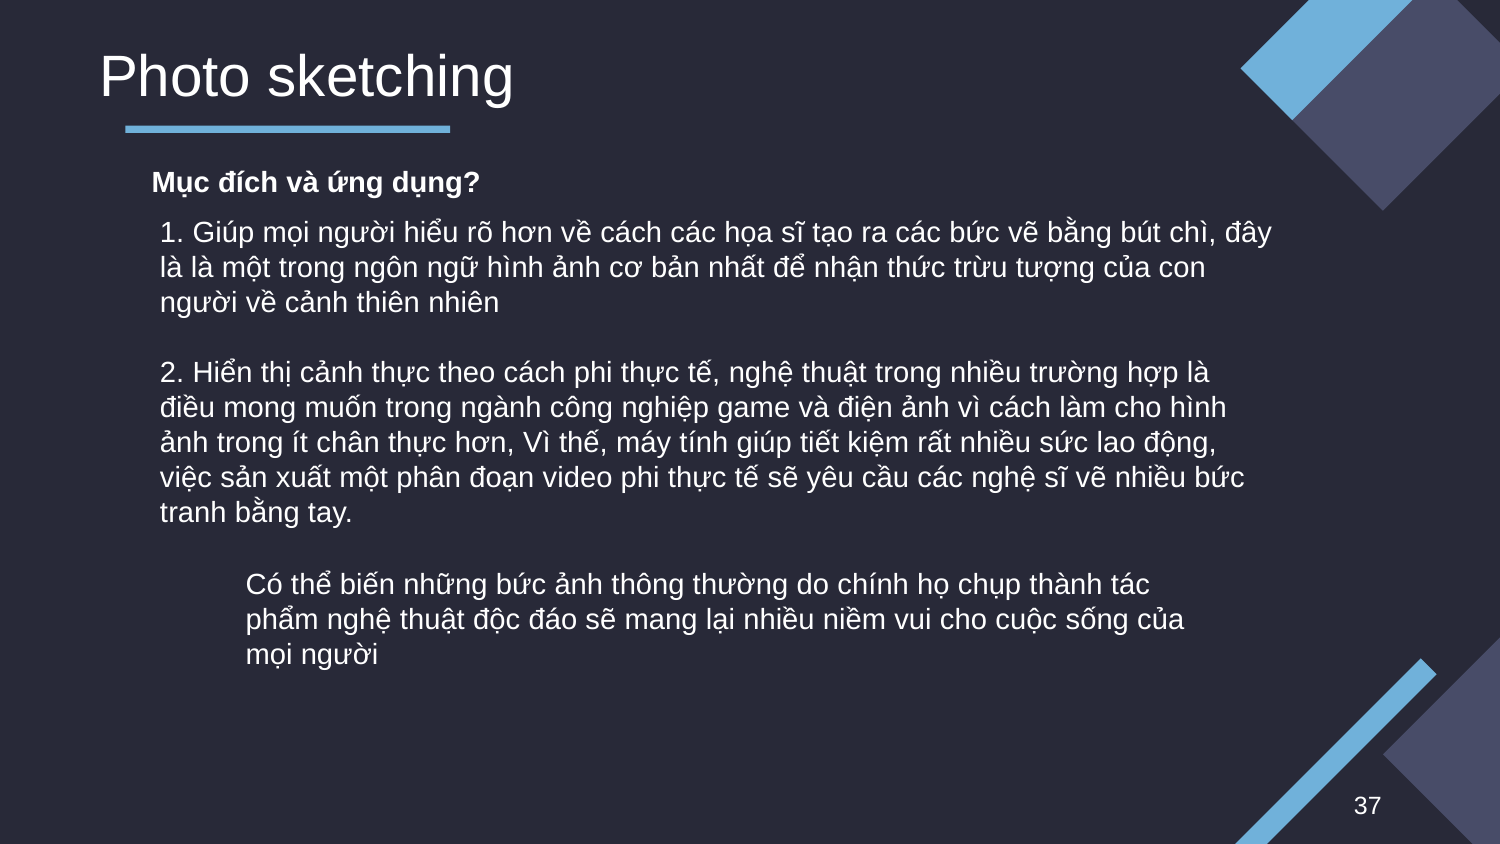

# Photo sketching
Mục đích và ứng dụng?
1. Giúp mọi người hiểu rõ hơn về cách các họa sĩ tạo ra các bức vẽ bằng bút chì, đây là là một trong ngôn ngữ hình ảnh cơ bản nhất để nhận thức trừu tượng của con người về cảnh thiên nhiên

2. Hiển thị cảnh thực theo cách phi thực tế, nghệ thuật trong nhiều trường hợp là điều mong muốn trong ngành công nghiệp game và điện ảnh vì cách làm cho hình ảnh trong ít chân thực hơn, Vì thế, máy tính giúp tiết kiệm rất nhiều sức lao động, việc sản xuất một phân đoạn video phi thực tế sẽ yêu cầu các nghệ sĩ vẽ nhiều bức tranh bằng tay.
Có thể biến những bức ảnh thông thường do chính họ chụp thành tác phẩm nghệ thuật độc đáo sẽ mang lại nhiều niềm vui cho cuộc sống của mọi người
37